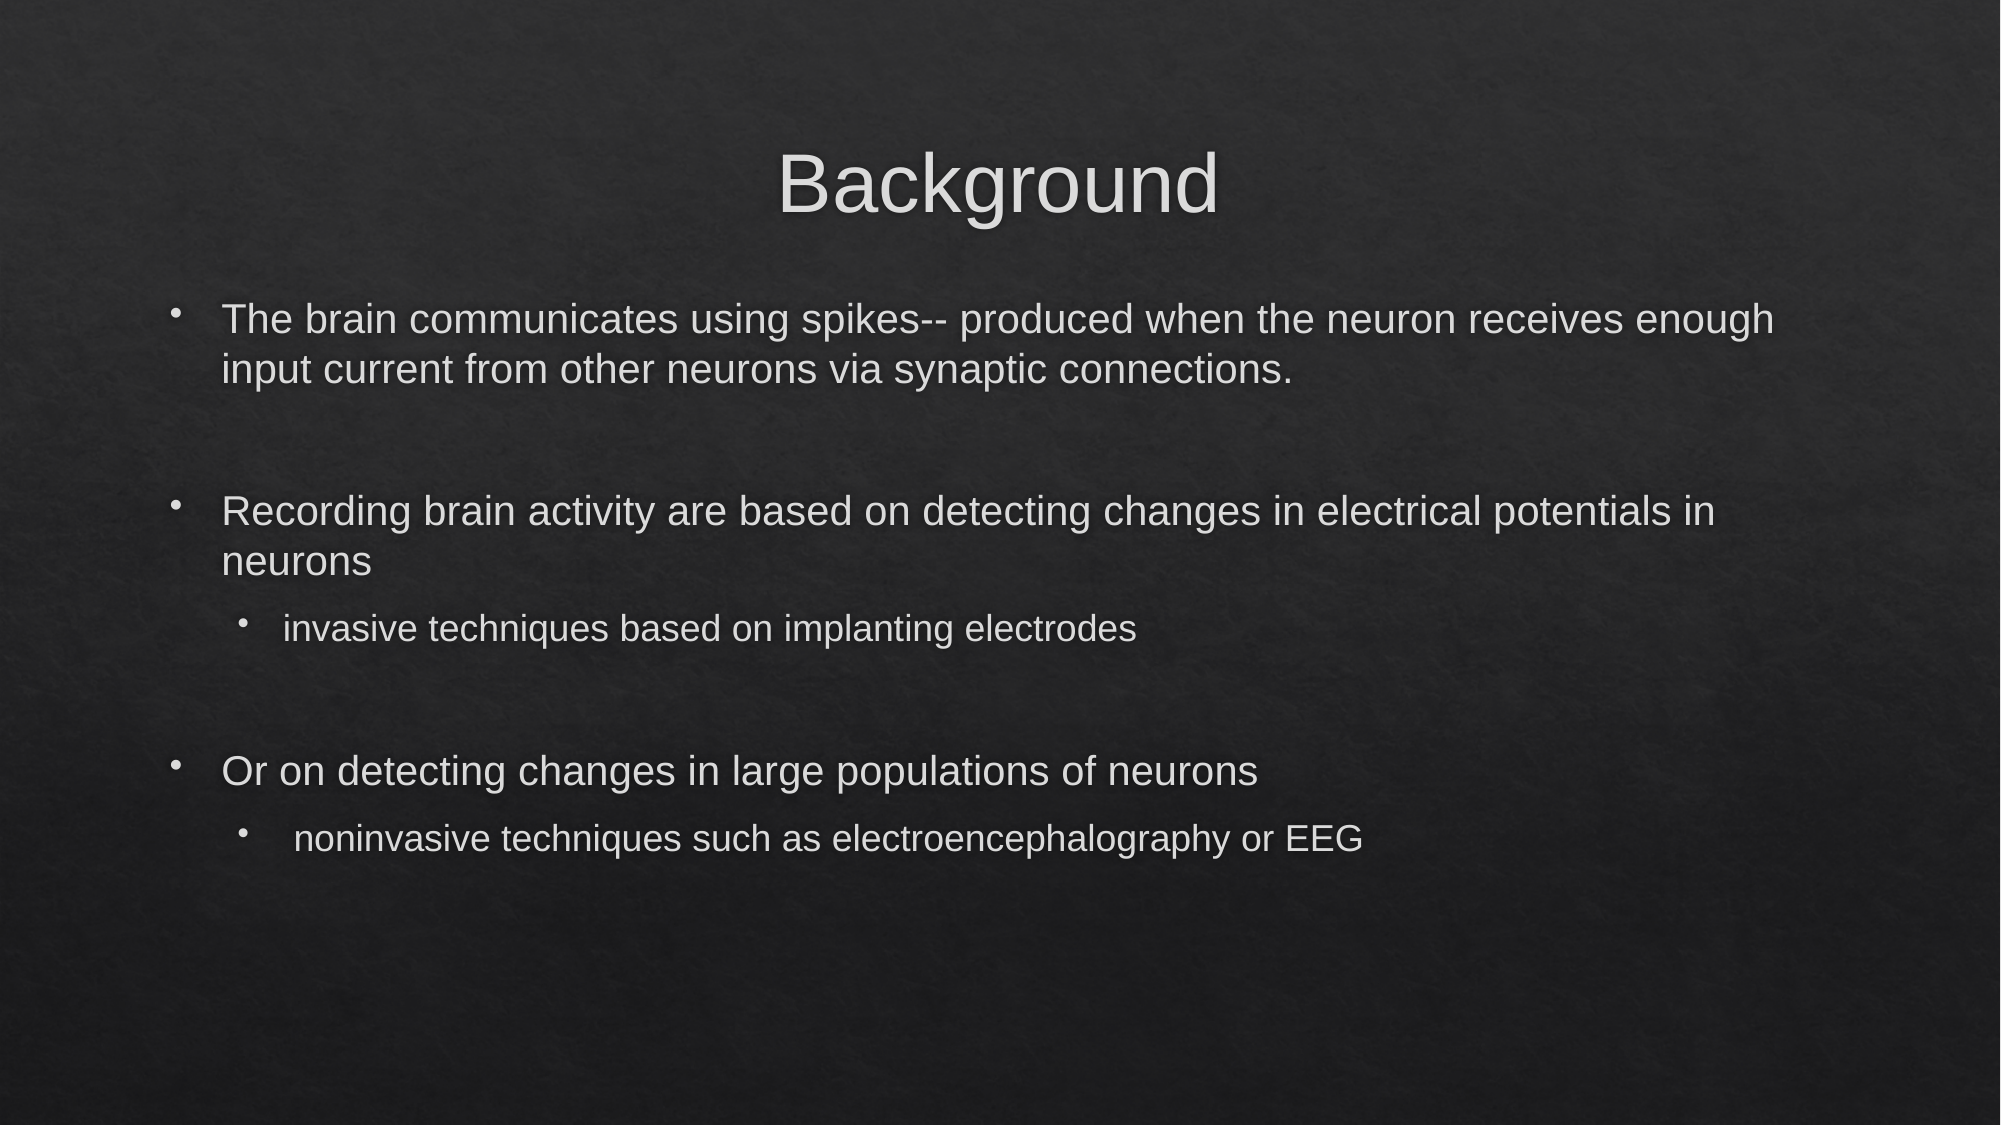

# Background
The brain communicates using spikes-- produced when the neuron receives enough input current from other neurons via synaptic connections.

Recording brain activity are based on detecting changes in electrical potentials in neurons
invasive techniques based on implanting electrodes

Or on detecting changes in large populations of neurons
 noninvasive techniques such as electroencephalography or EEG